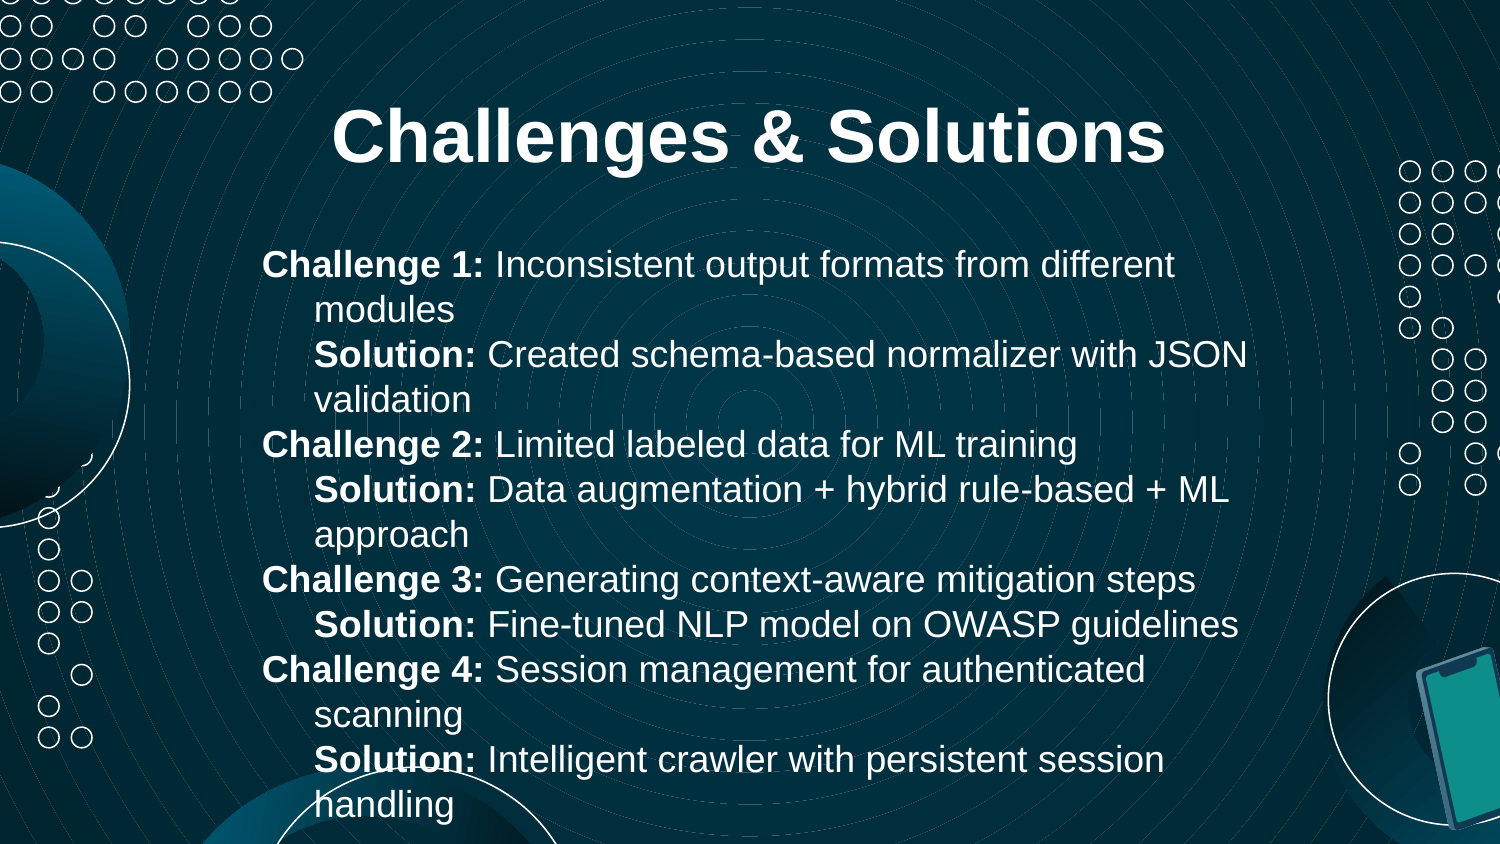

# Challenges & Solutions
Challenge 1: Inconsistent output formats from different modules
Solution: Created schema-based normalizer with JSON validation
Challenge 2: Limited labeled data for ML training
Solution: Data augmentation + hybrid rule-based + ML approach
Challenge 3: Generating context-aware mitigation steps
Solution: Fine-tuned NLP model on OWASP guidelines
Challenge 4: Session management for authenticated scanning
Solution: Intelligent crawler with persistent session handling